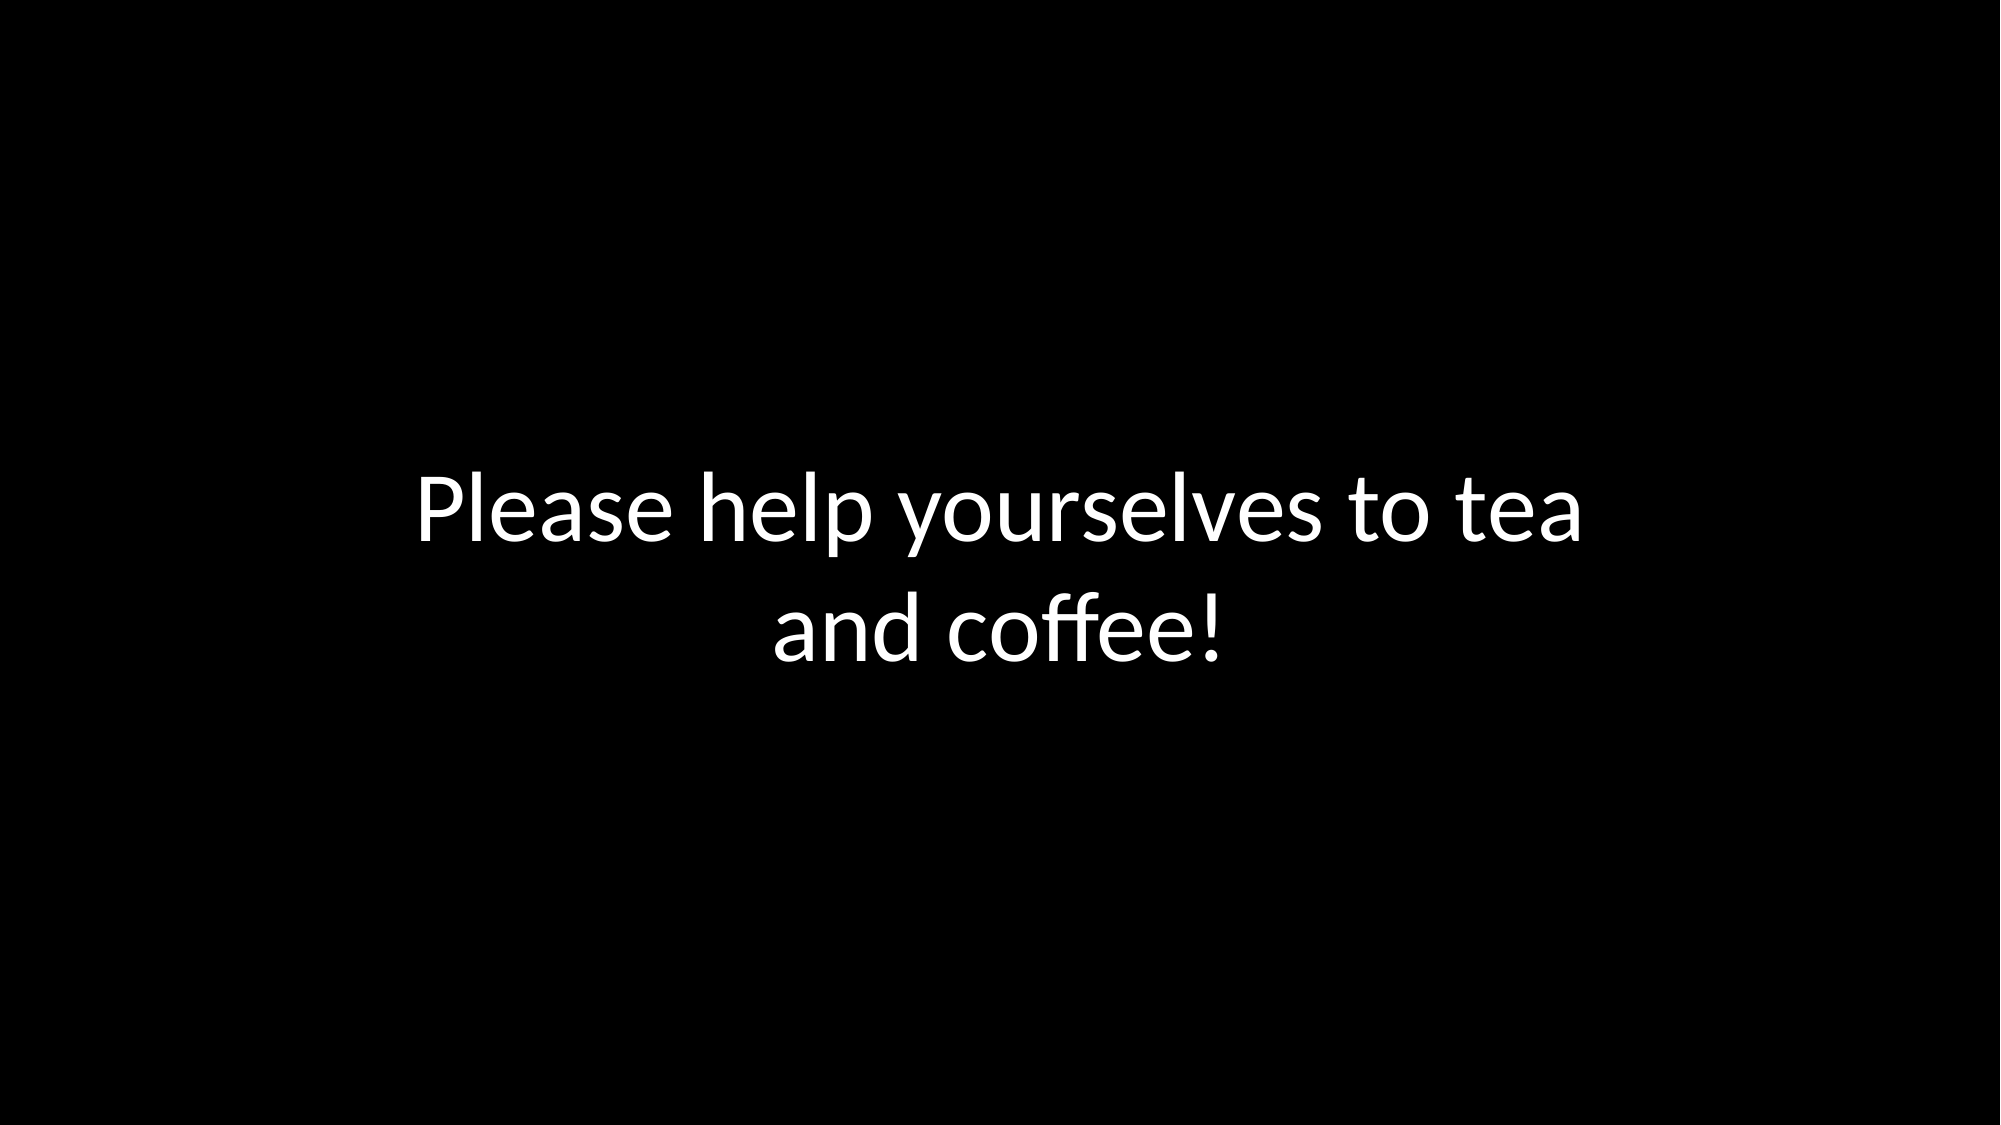

Please help yourselves to tea and coffee!